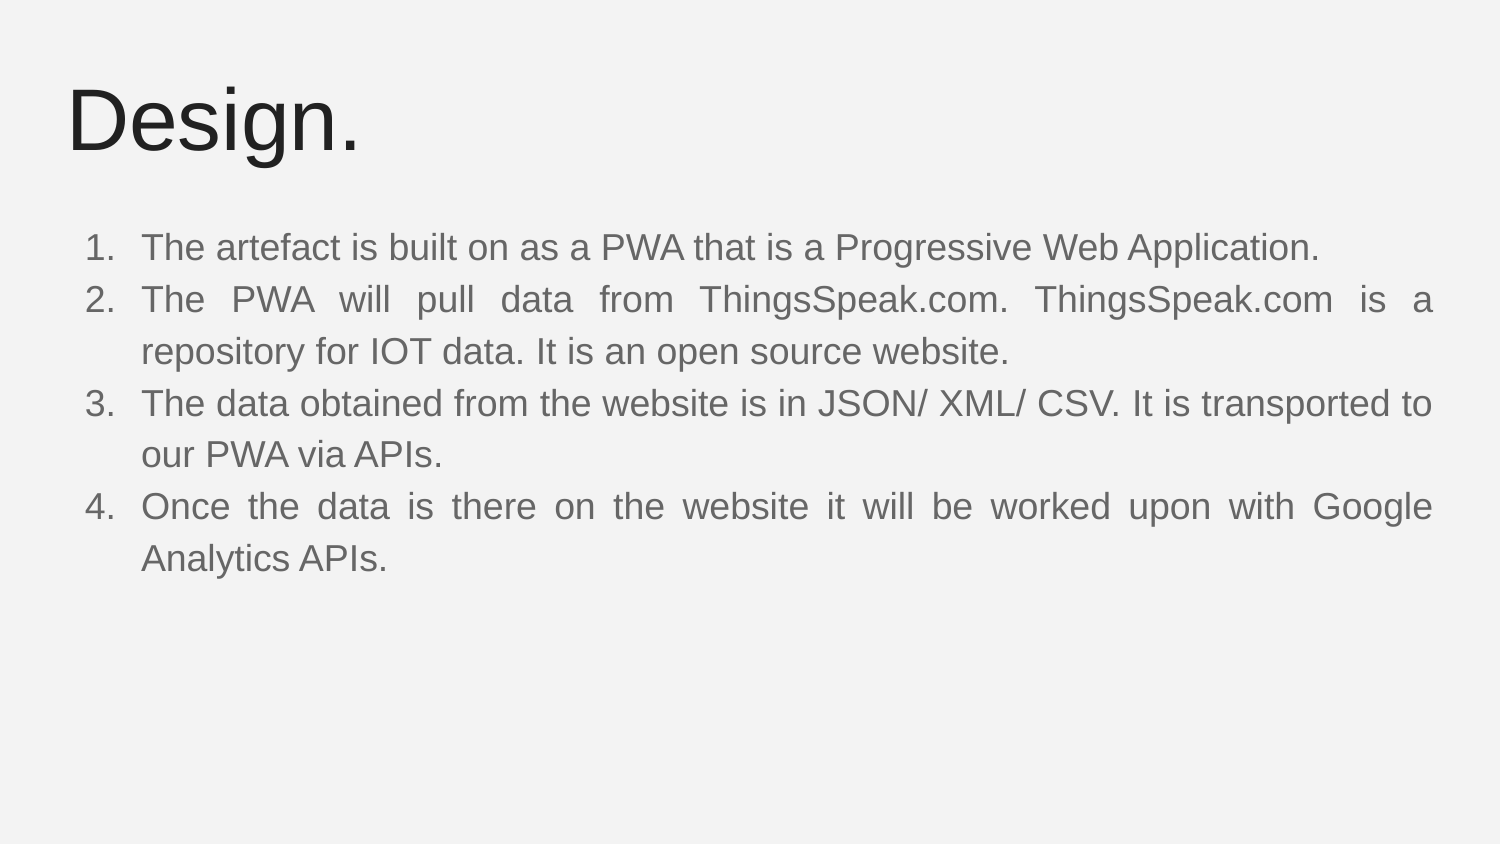

# Design.
The artefact is built on as a PWA that is a Progressive Web Application.
The PWA will pull data from ThingsSpeak.com. ThingsSpeak.com is a repository for IOT data. It is an open source website.
The data obtained from the website is in JSON/ XML/ CSV. It is transported to our PWA via APIs.
Once the data is there on the website it will be worked upon with Google Analytics APIs.